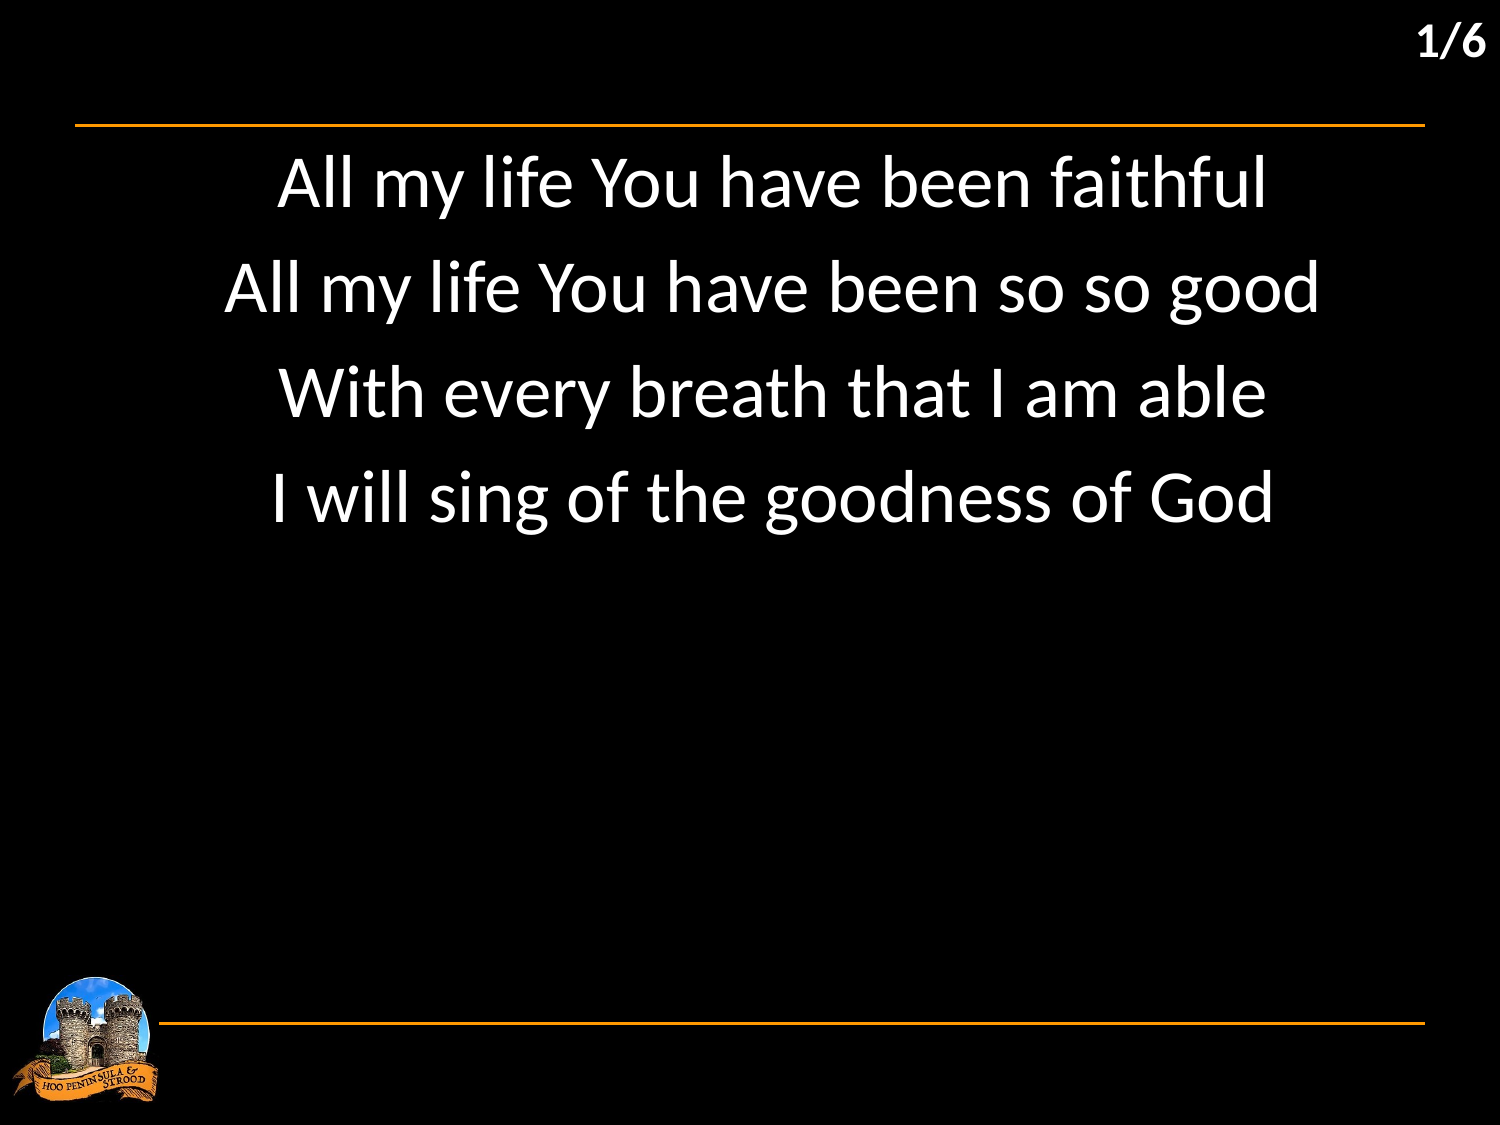

1/6
All my life You have been faithful
All my life You have been so so good
With every breath that I am able
I will sing of the goodness of God